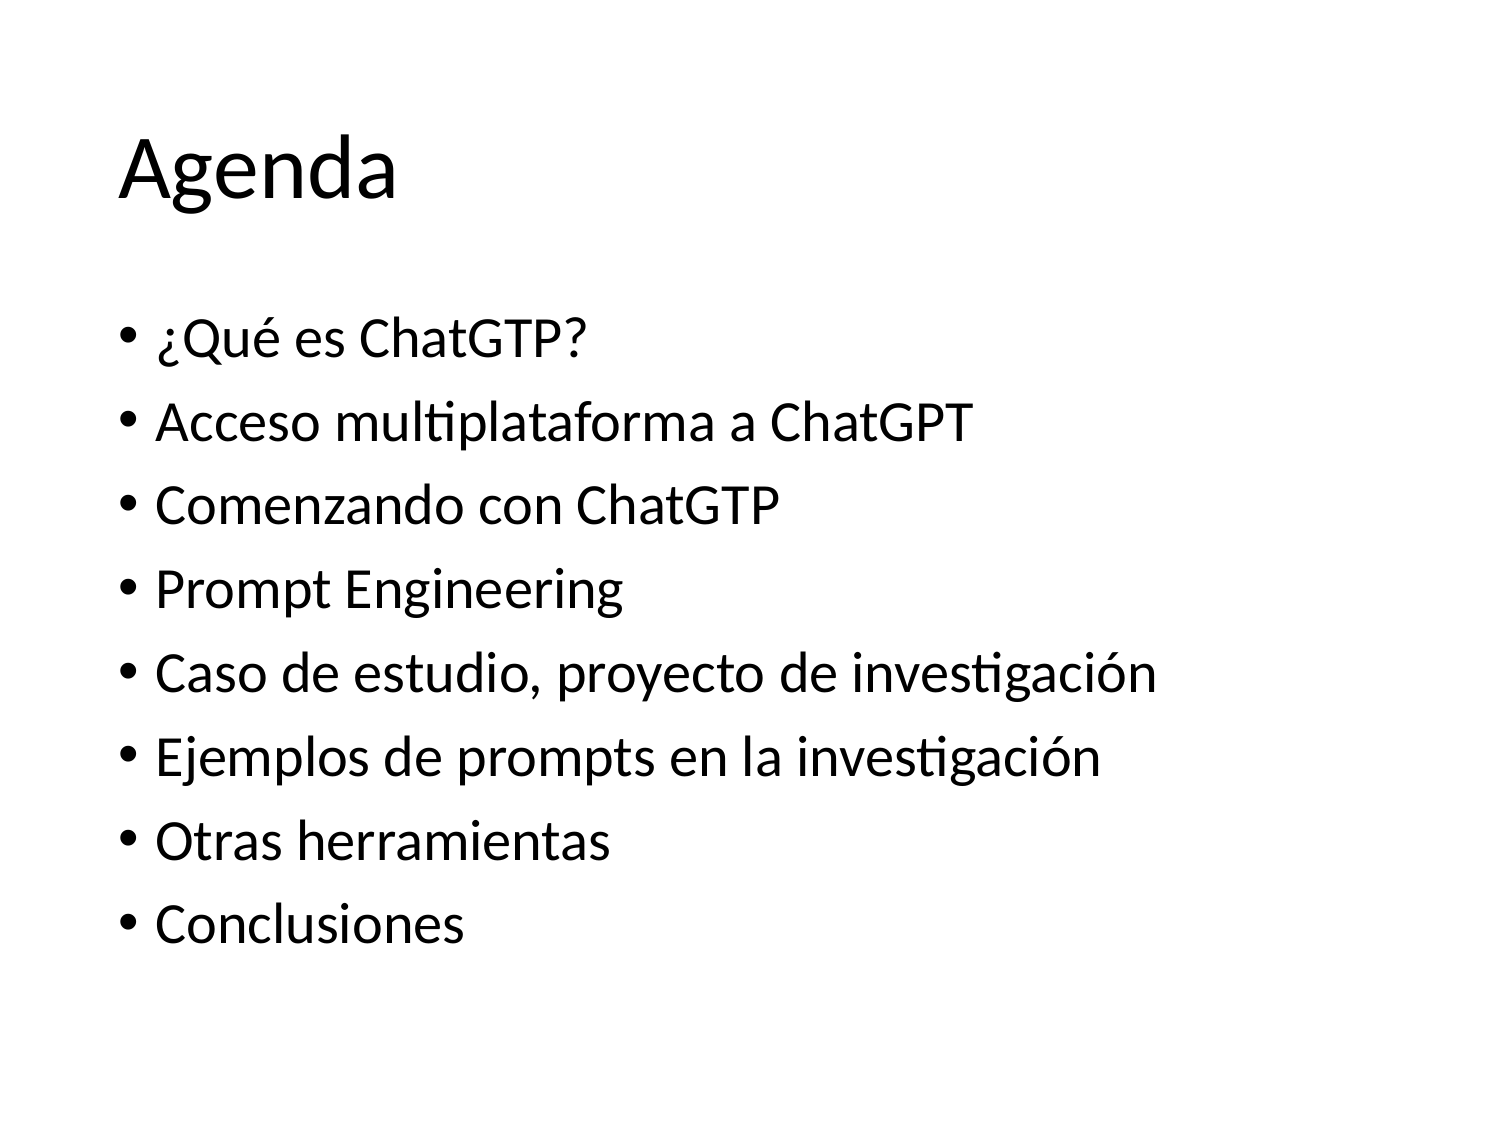

# Agenda
¿Qué es ChatGTP?
Acceso multiplataforma a ChatGPT
Comenzando con ChatGTP
Prompt Engineering
Caso de estudio, proyecto de investigación
Ejemplos de prompts en la investigación
Otras herramientas
Conclusiones